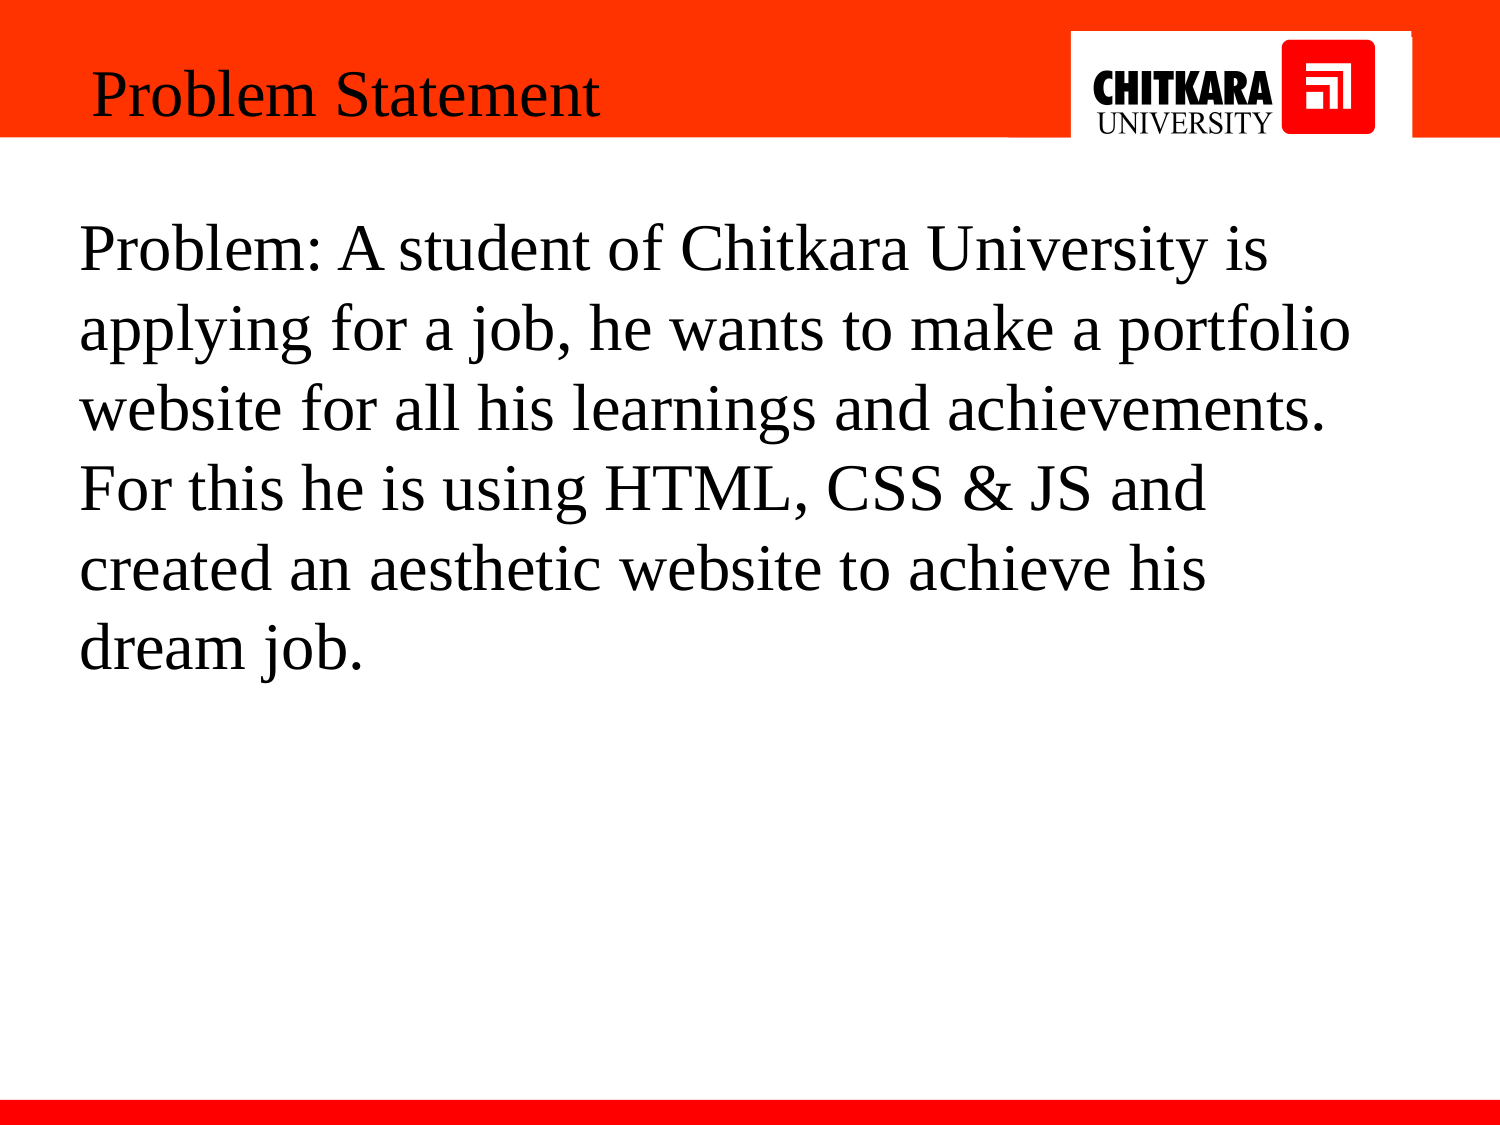

Problem Statement
Problem: A student of Chitkara University is applying for a job, he wants to make a portfolio website for all his learnings and achievements. For this he is using HTML, CSS & JS and created an aesthetic website to achieve his dream job.